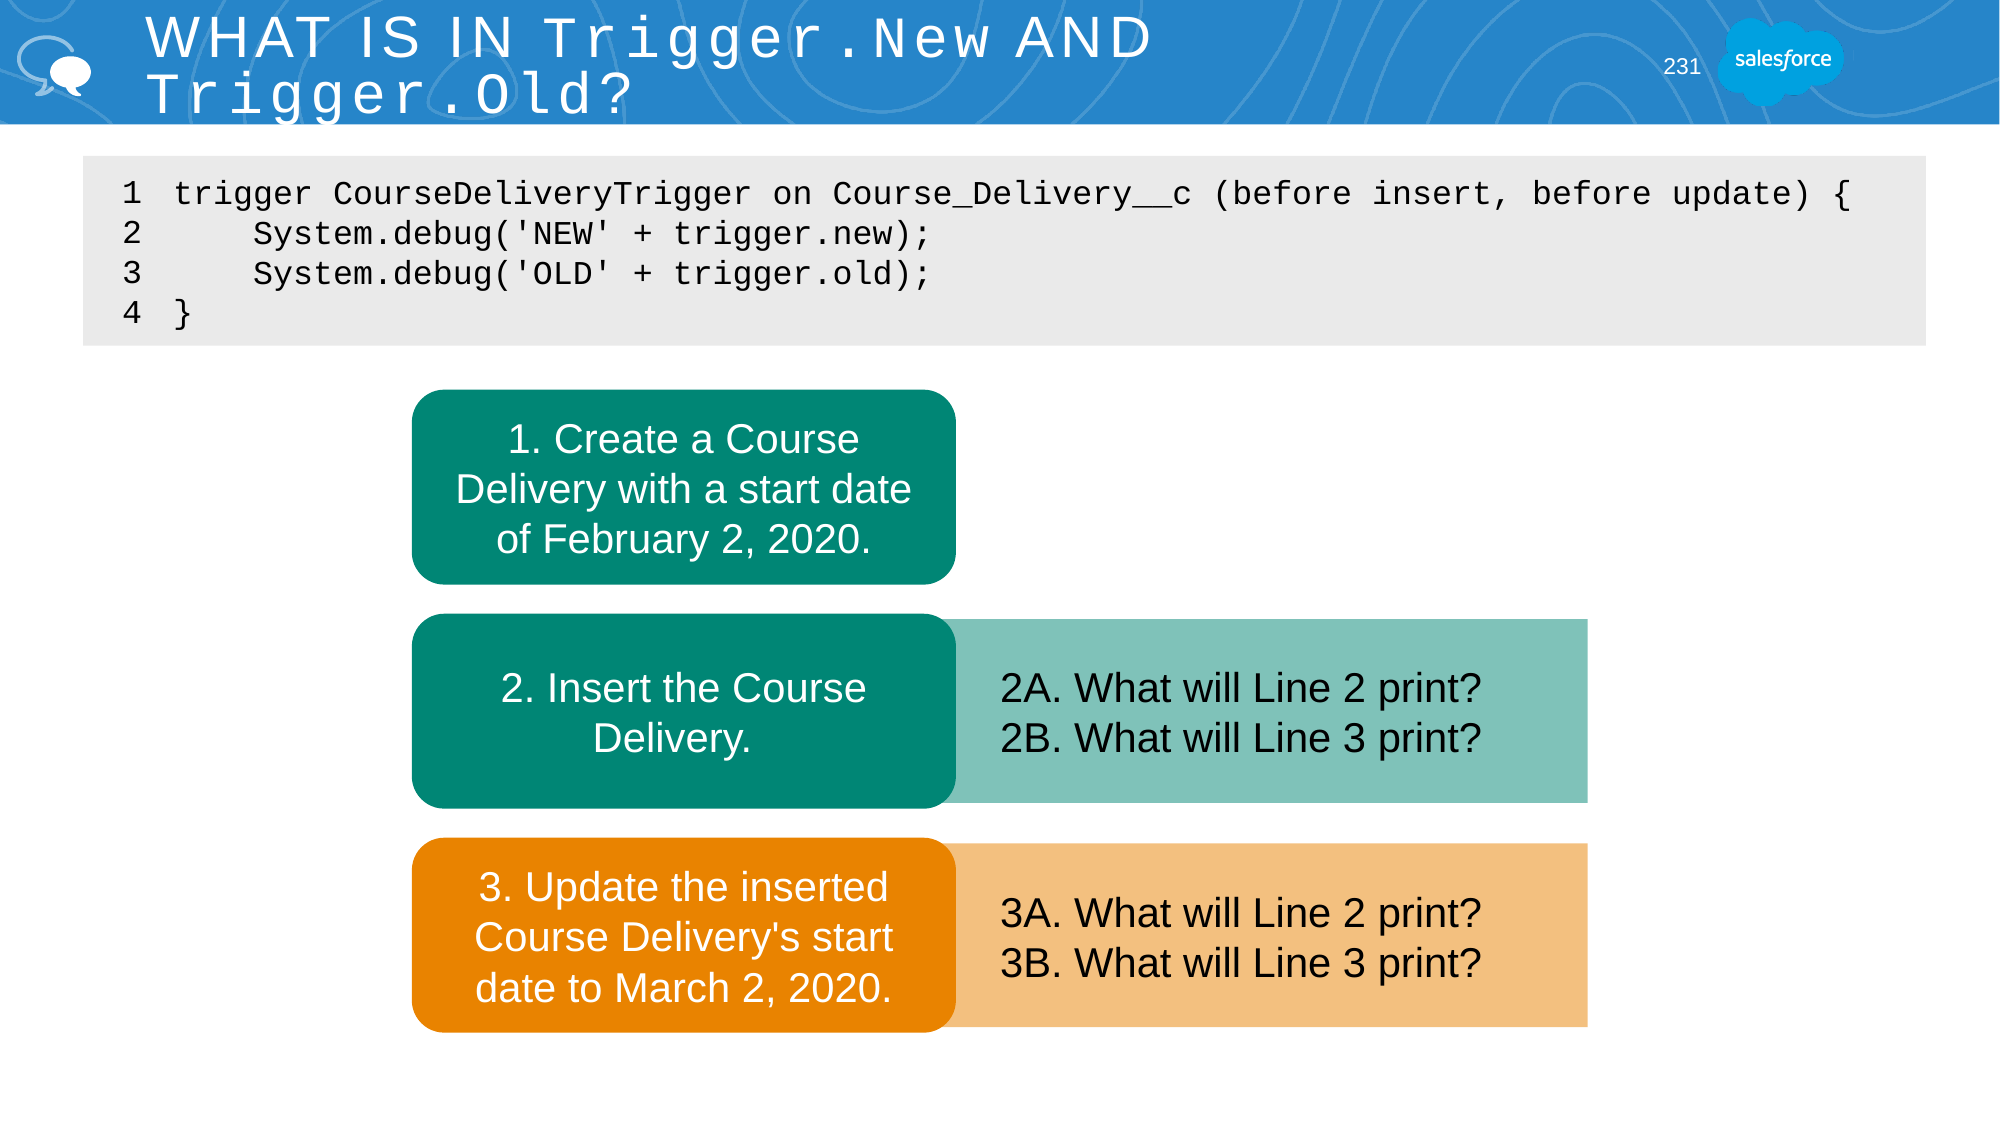

# What is in Trigger.New and Trigger.Old?
231
1
2
3
4
trigger CourseDeliveryTrigger on Course_Delivery__c (before insert, before update) {
    System.debug('NEW' + trigger.new);
    System.debug('OLD' + trigger.old);
}
1. Create a Course Delivery with a start date of February 2, 2020.
2. Insert the Course Delivery.
2A. What will Line 2 print?
2B. What will Line 3 print?
3. Update the inserted Course Delivery's start date to March 2, 2020.
3A. What will Line 2 print?
3B. What will Line 3 print?